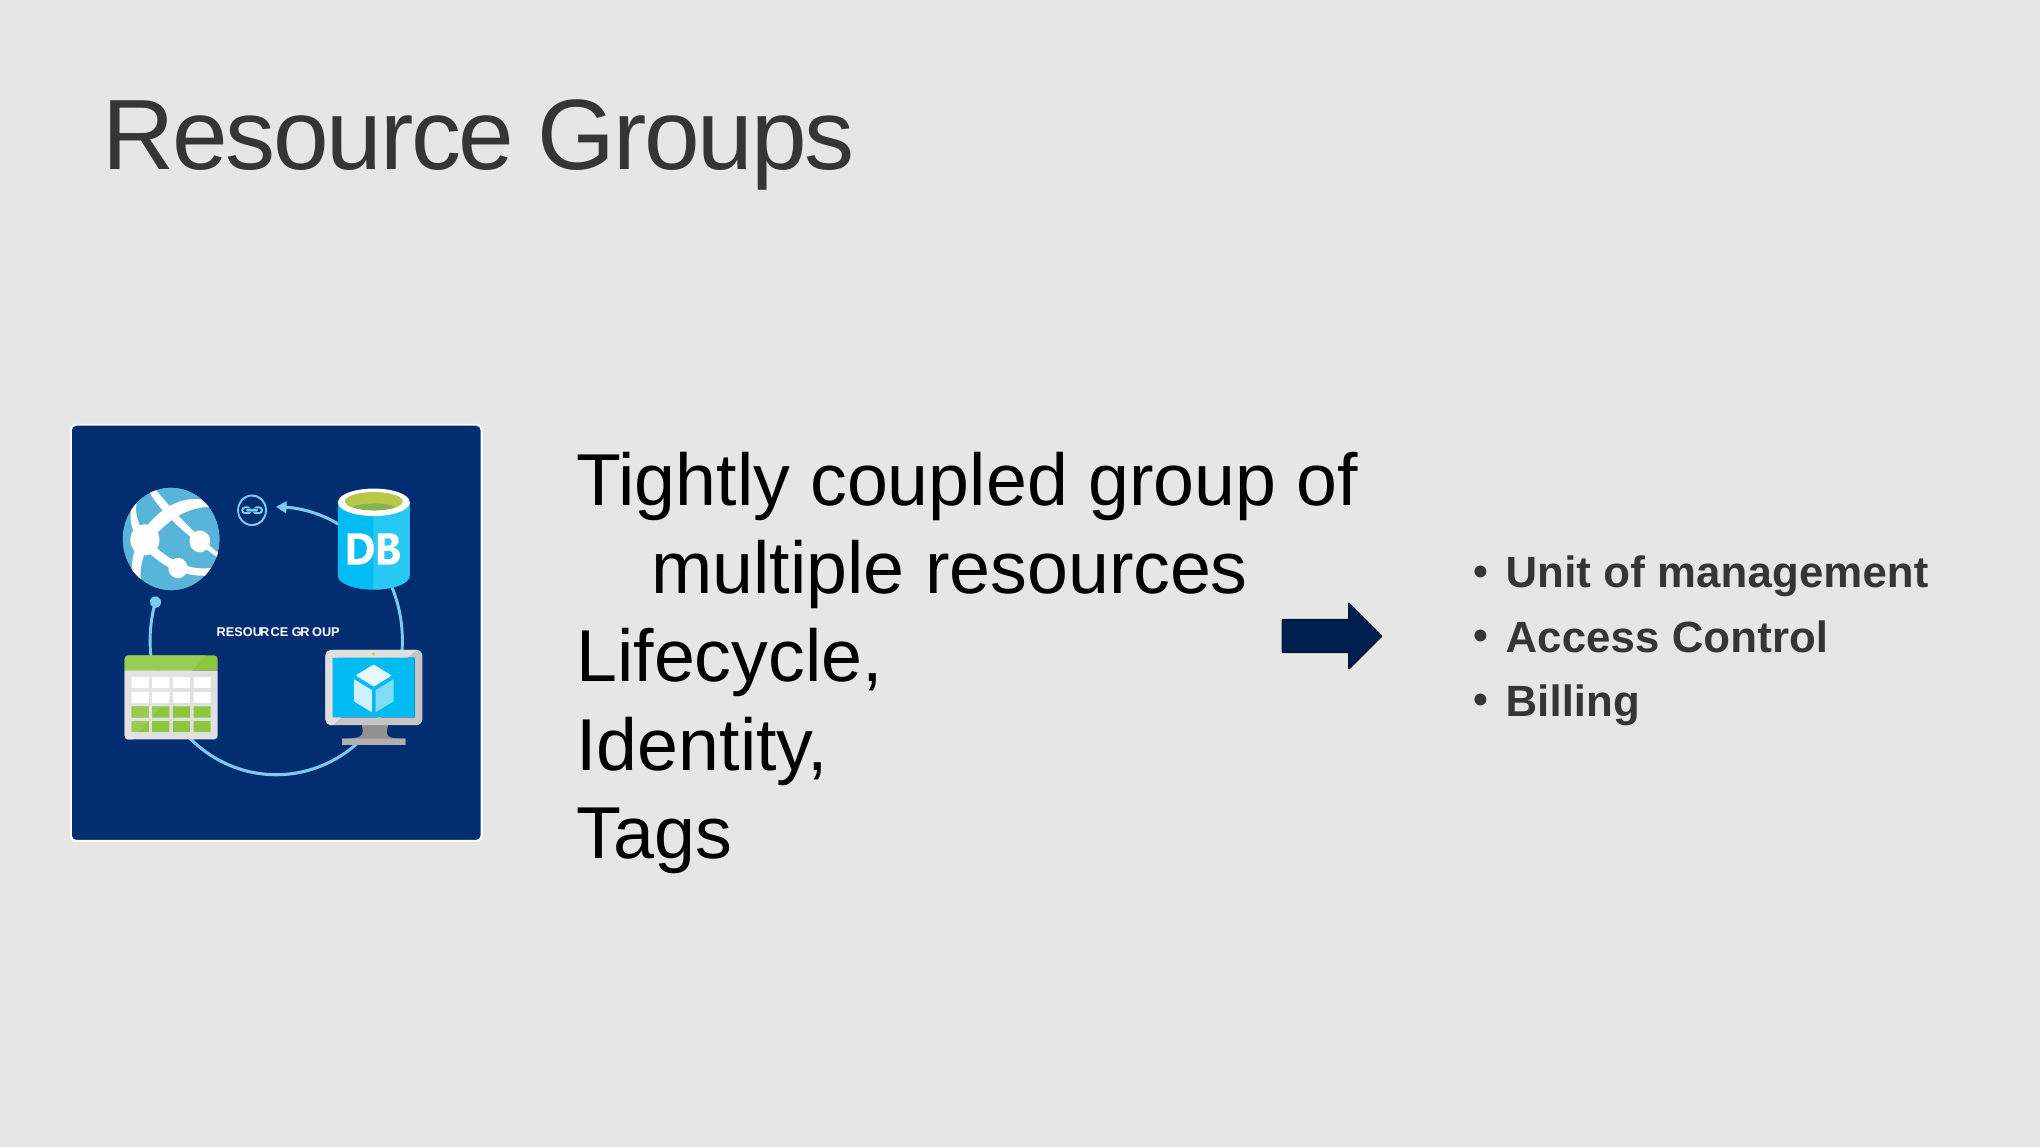

# Resource Groups
Tightly coupled group of
multiple resources
Lifecycle,
Identity,
Tags

RESOU
R
CE G
R
OUP

Unit of management
Access Control
Billing